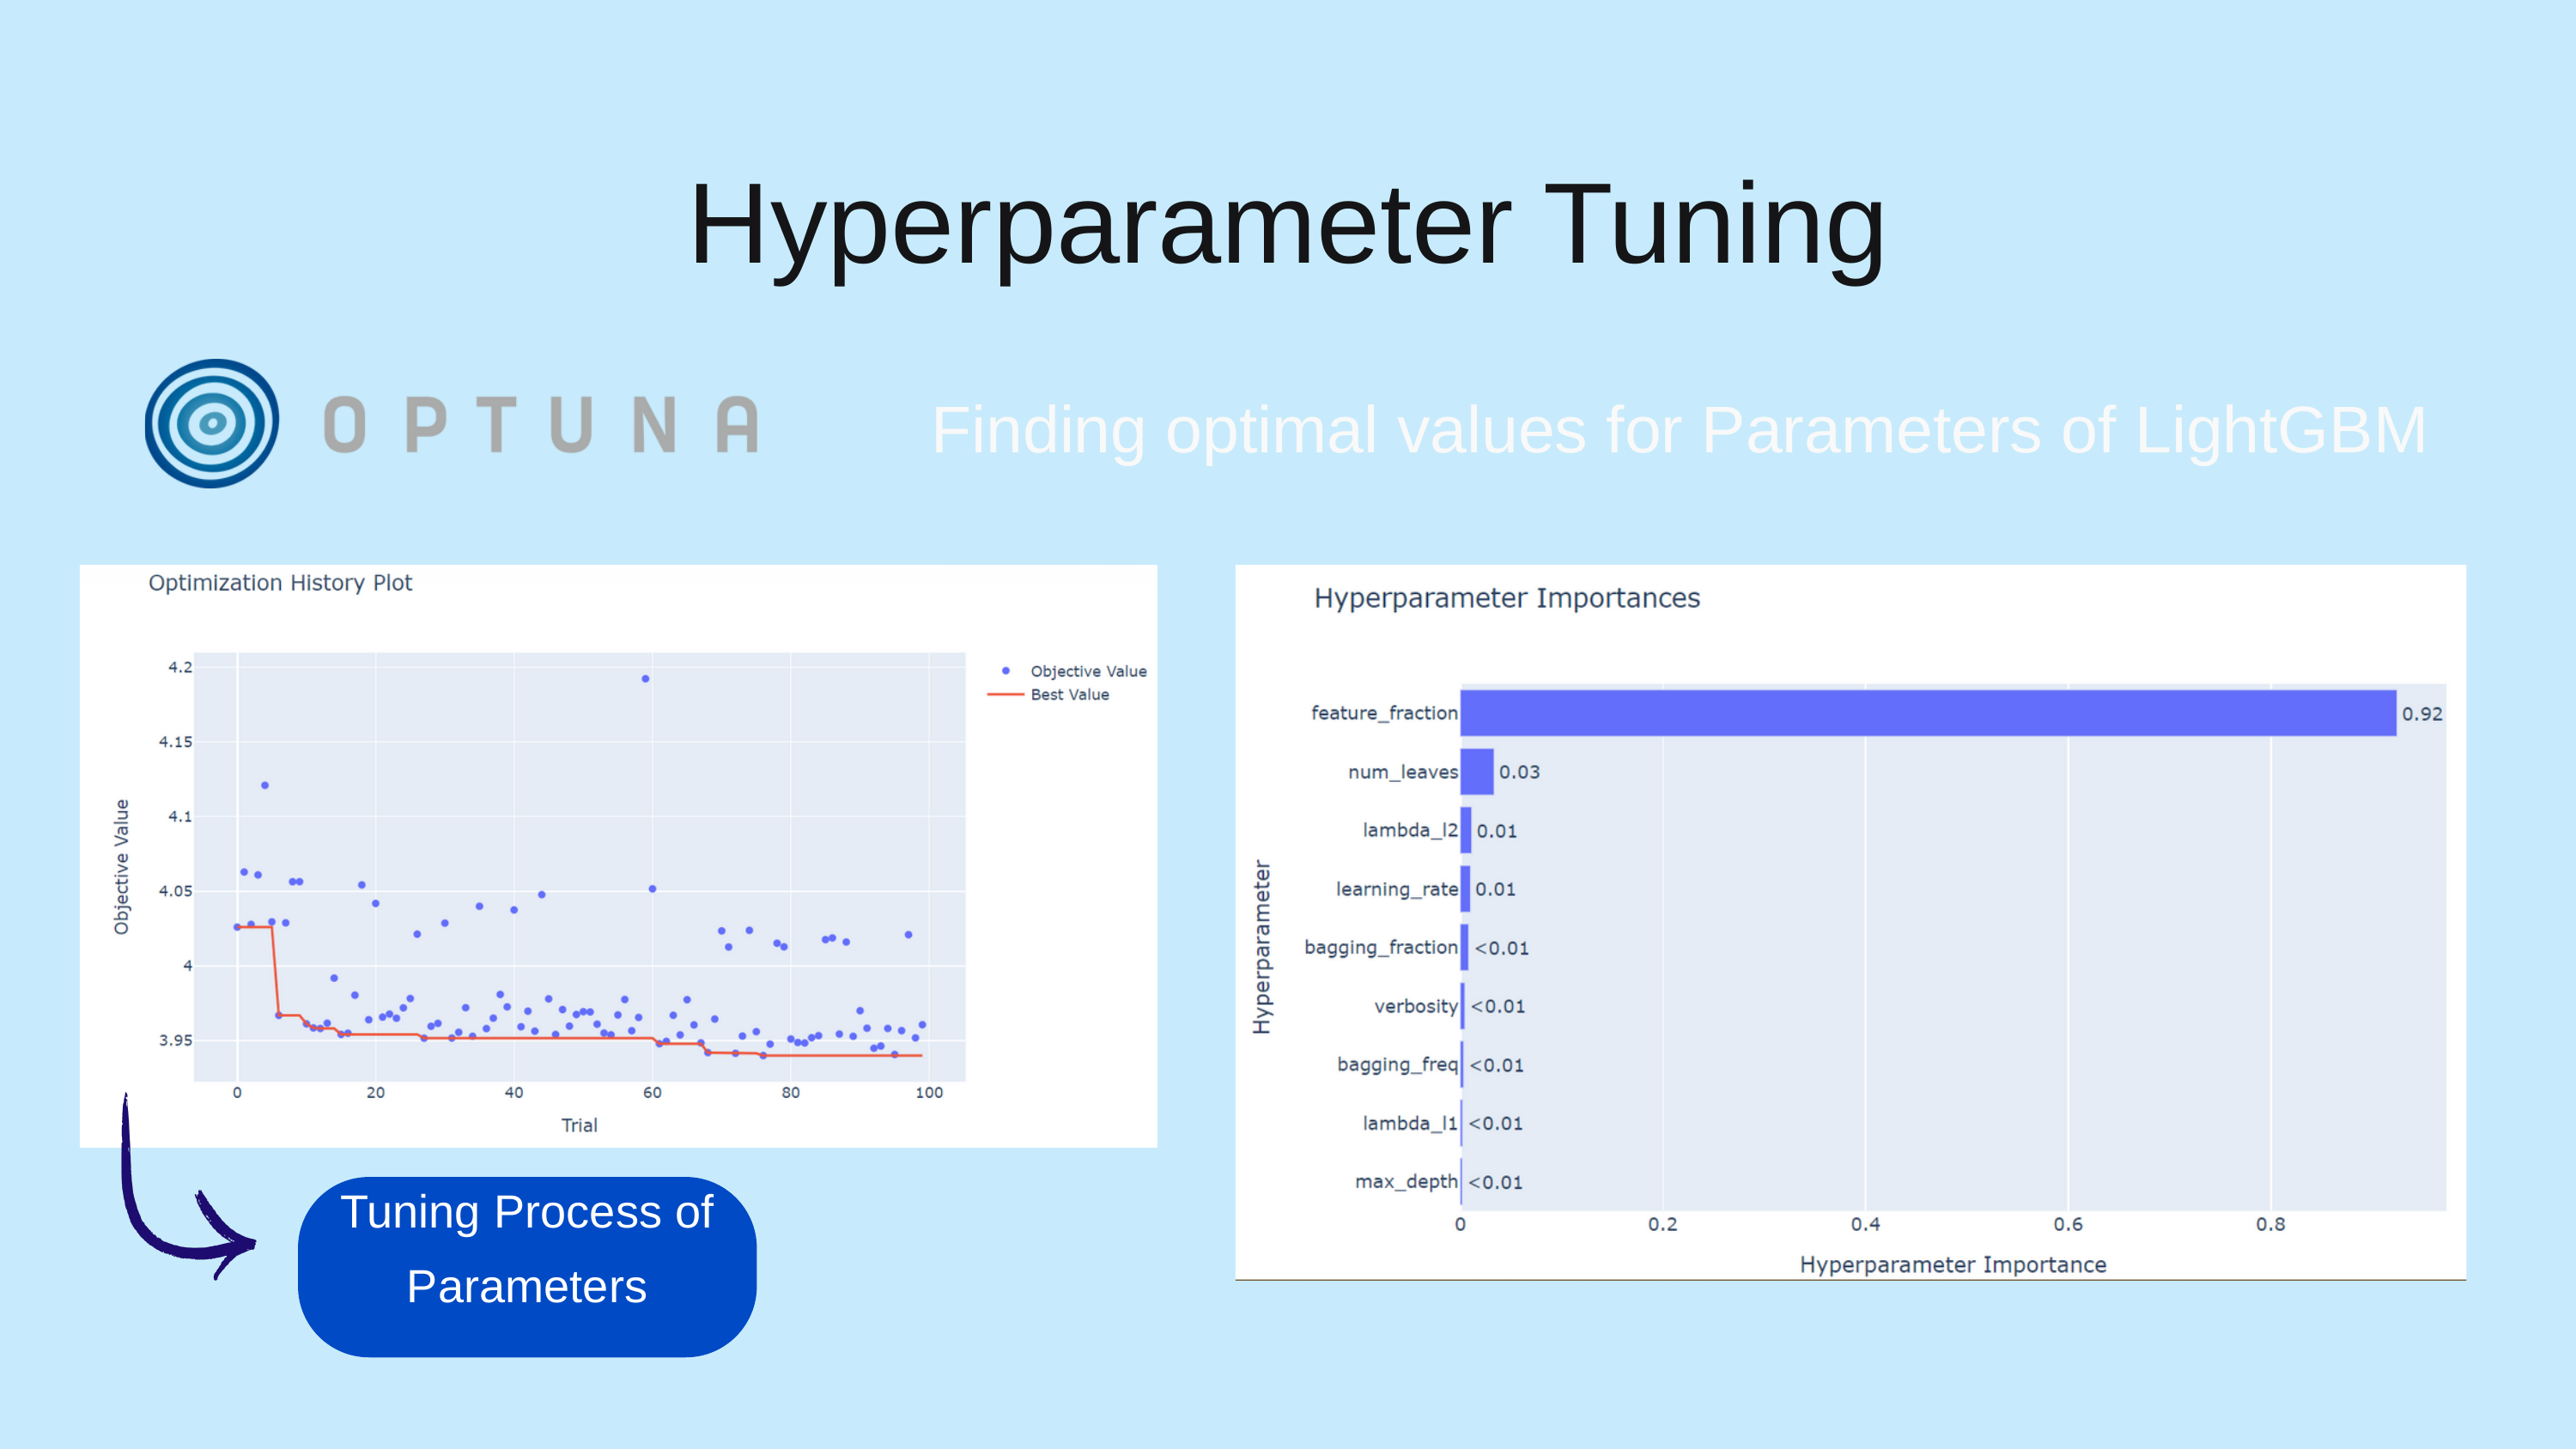

Hyperparameter Tuning

Finding optimal values for Parameters of LightGBM

Tuning Process of Parameters